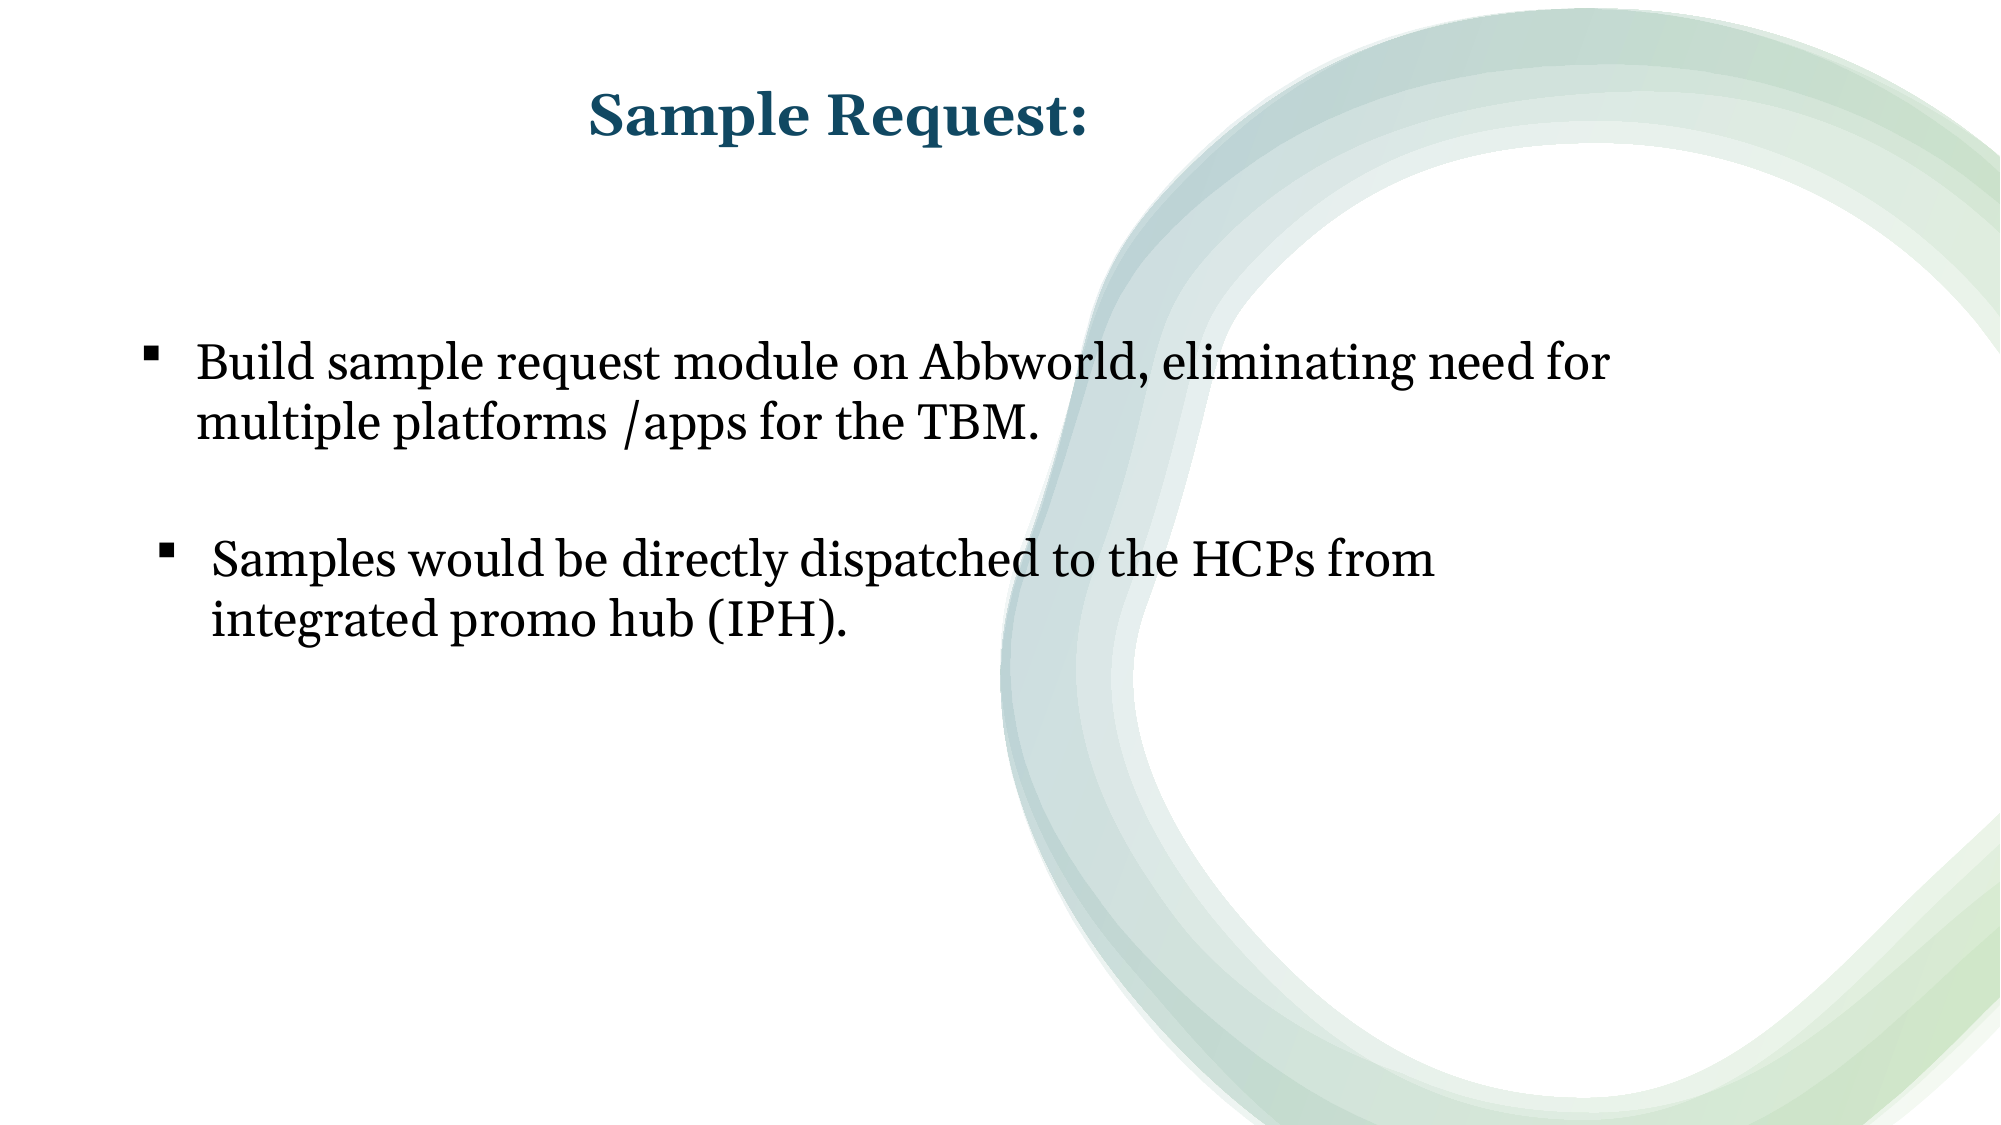

Sample Request:

Build sample request module on Abbworld, eliminating need for multiple platforms /apps for the TBM.
Samples would be directly dispatched to the HCPs from integrated promo hub (IPH).